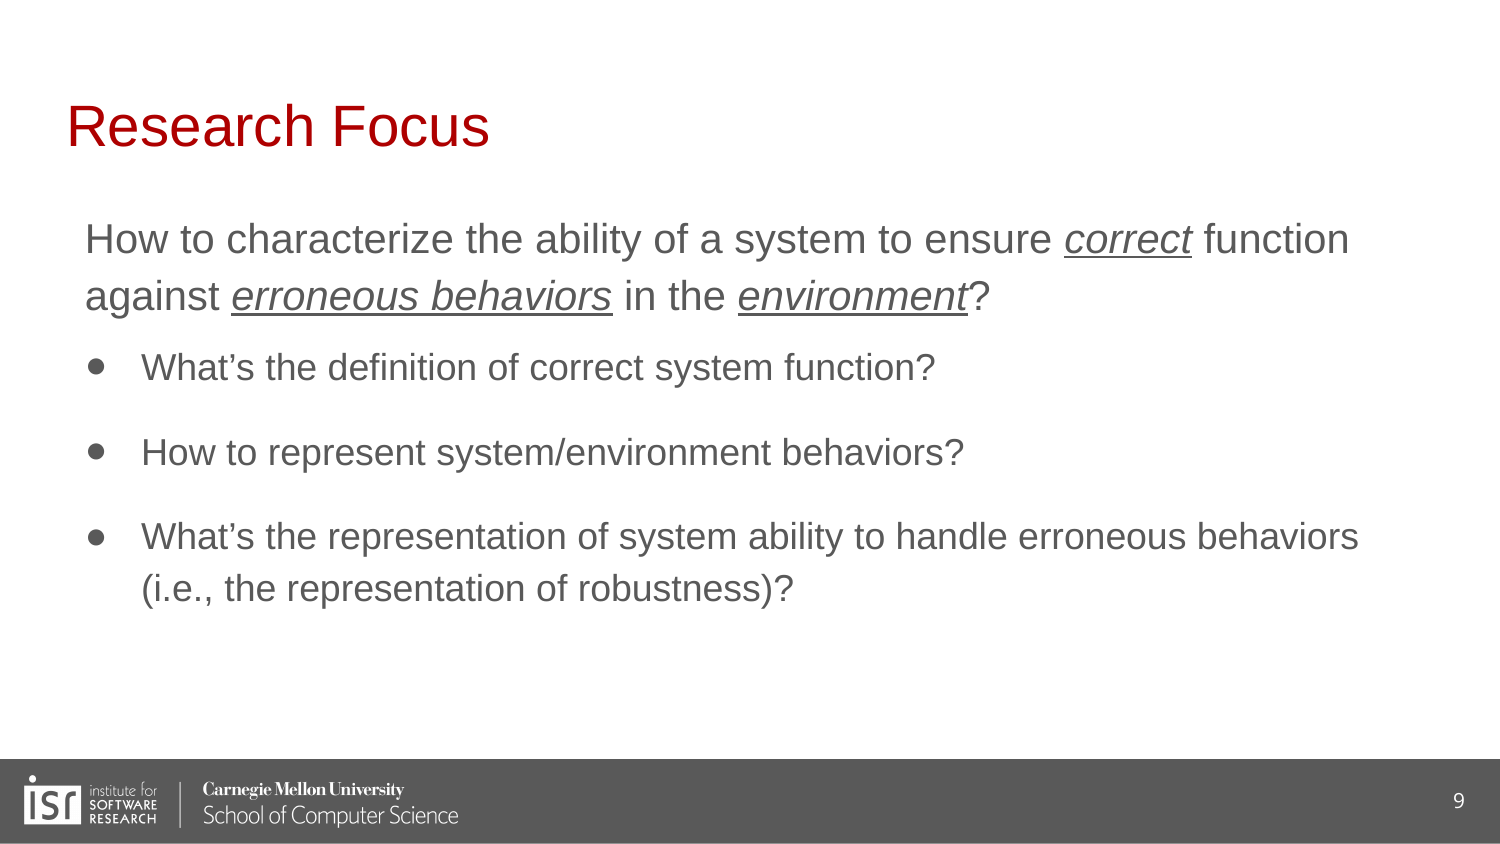

# Research Focus
How to characterize the ability of a system to ensure correct function against erroneous behaviors in the environment?
What’s the definition of correct system function?
How to represent system/environment behaviors?
What’s the representation of system ability to handle erroneous behaviors (i.e., the representation of robustness)?
9